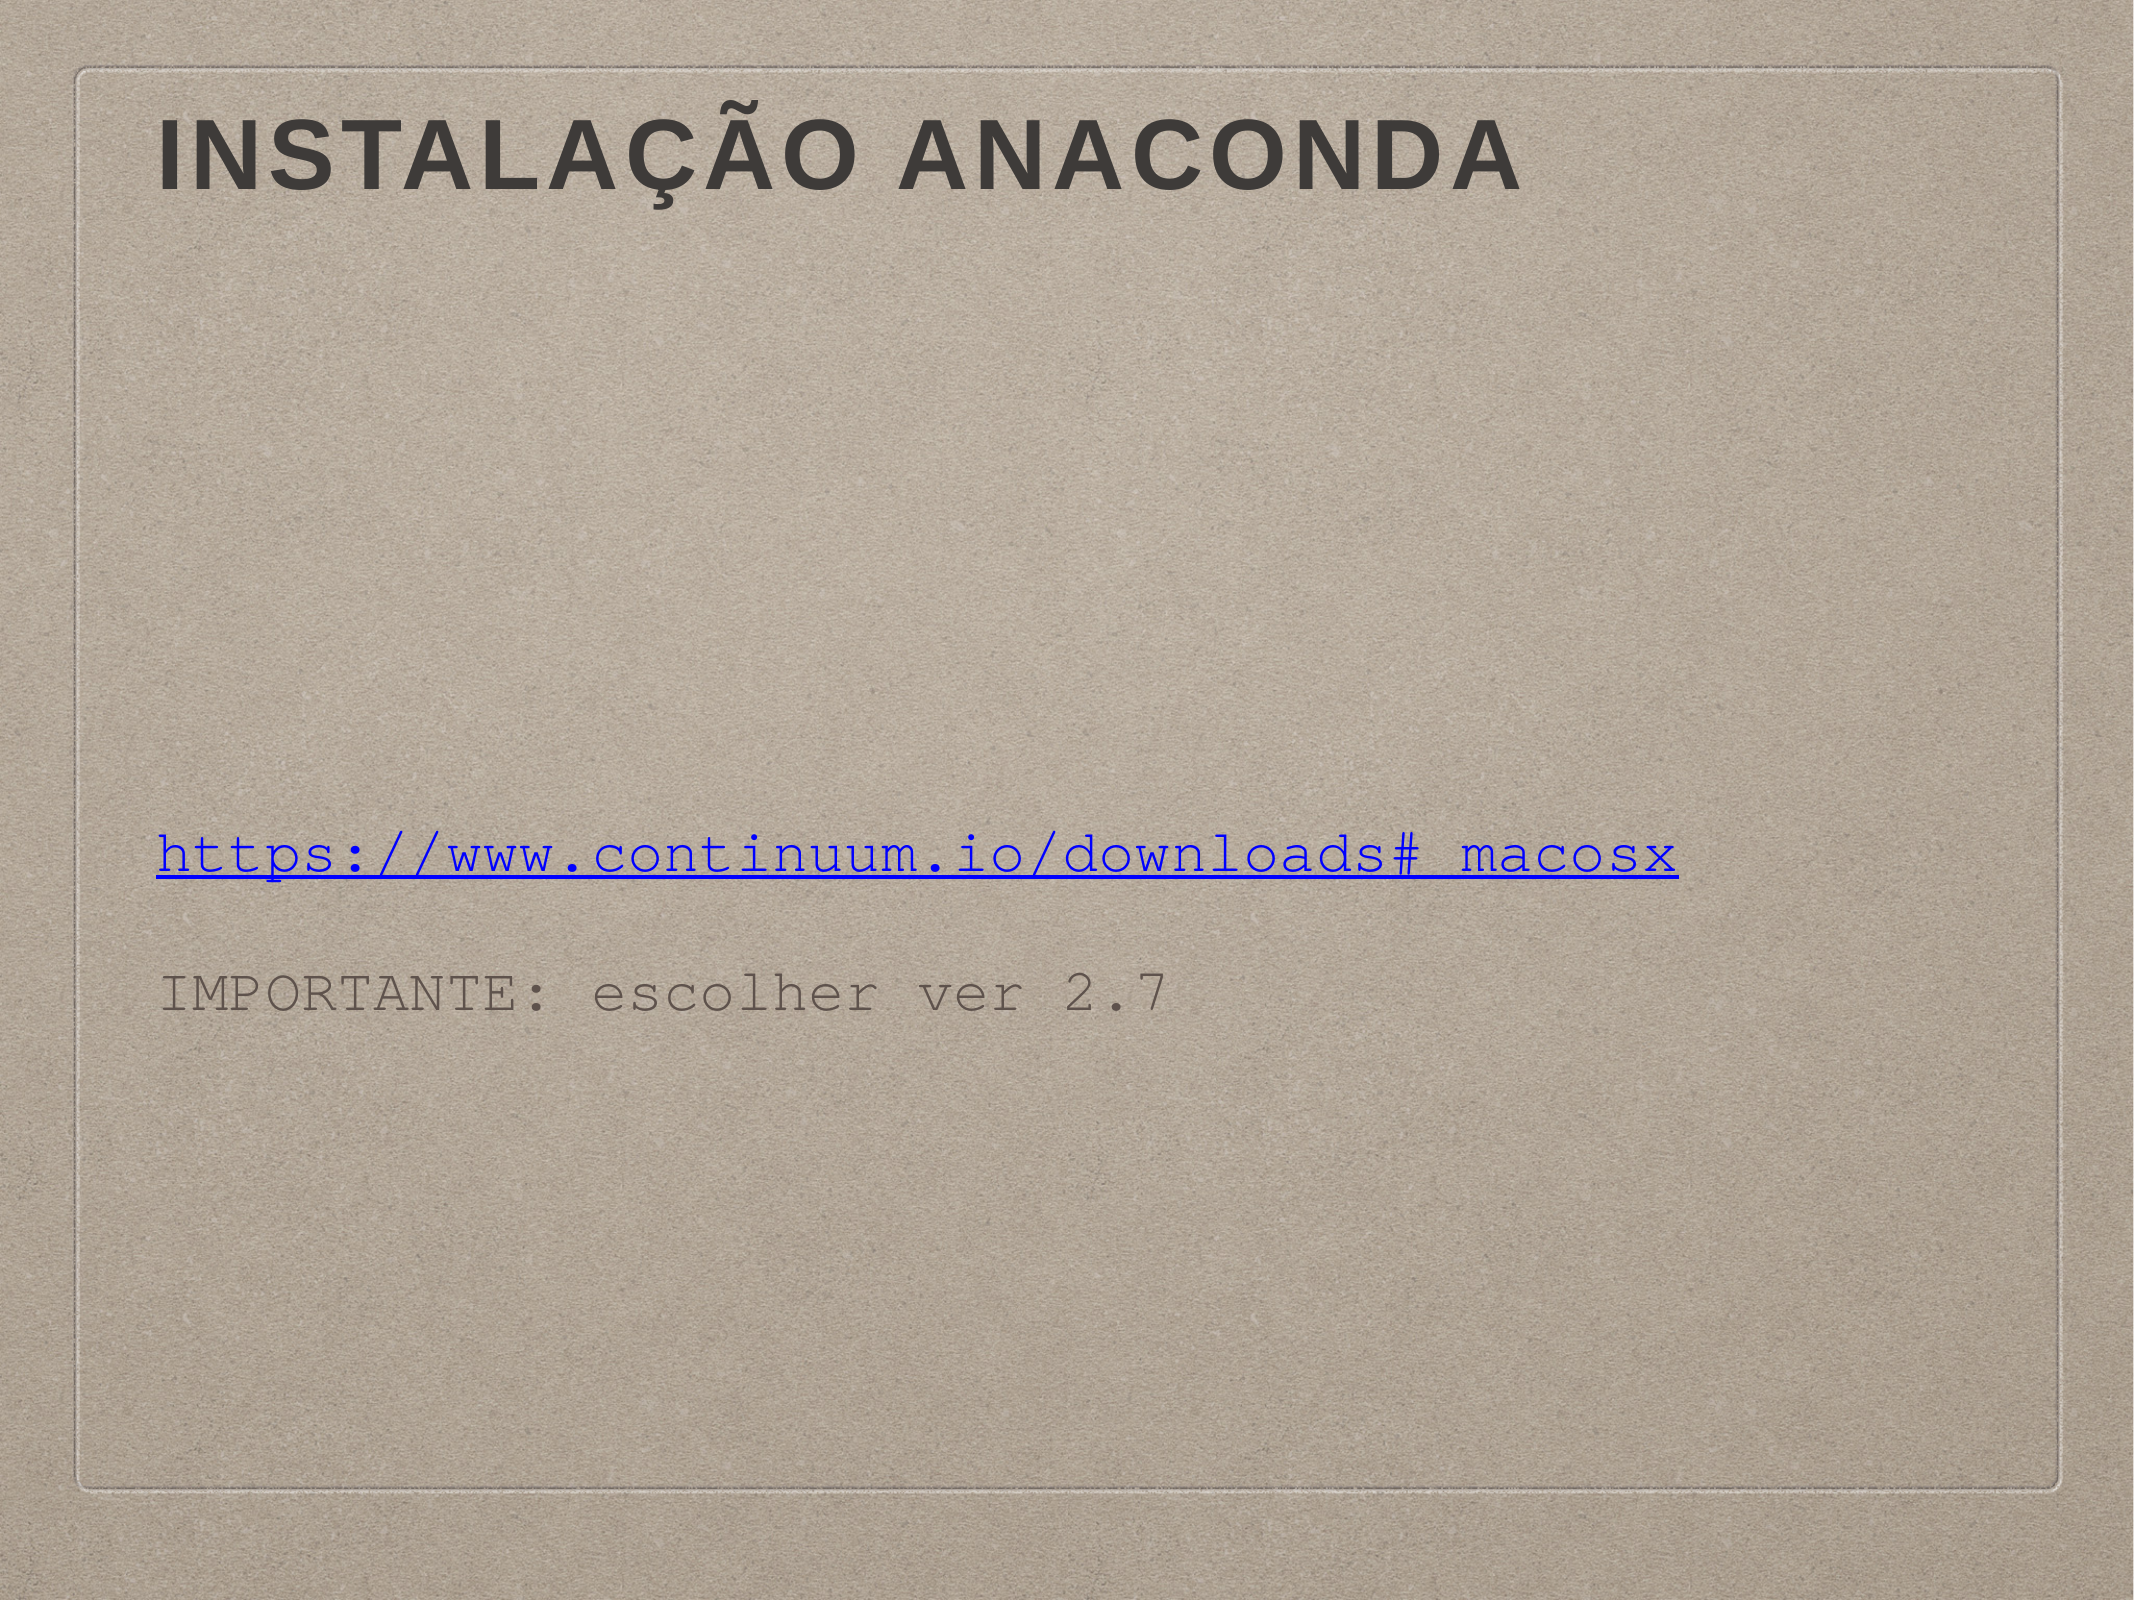

# INSTALAÇÃO ANACONDA
https://www.continuum.io/downloads#_macosx
IMPORTANTE: escolher ver 2.7